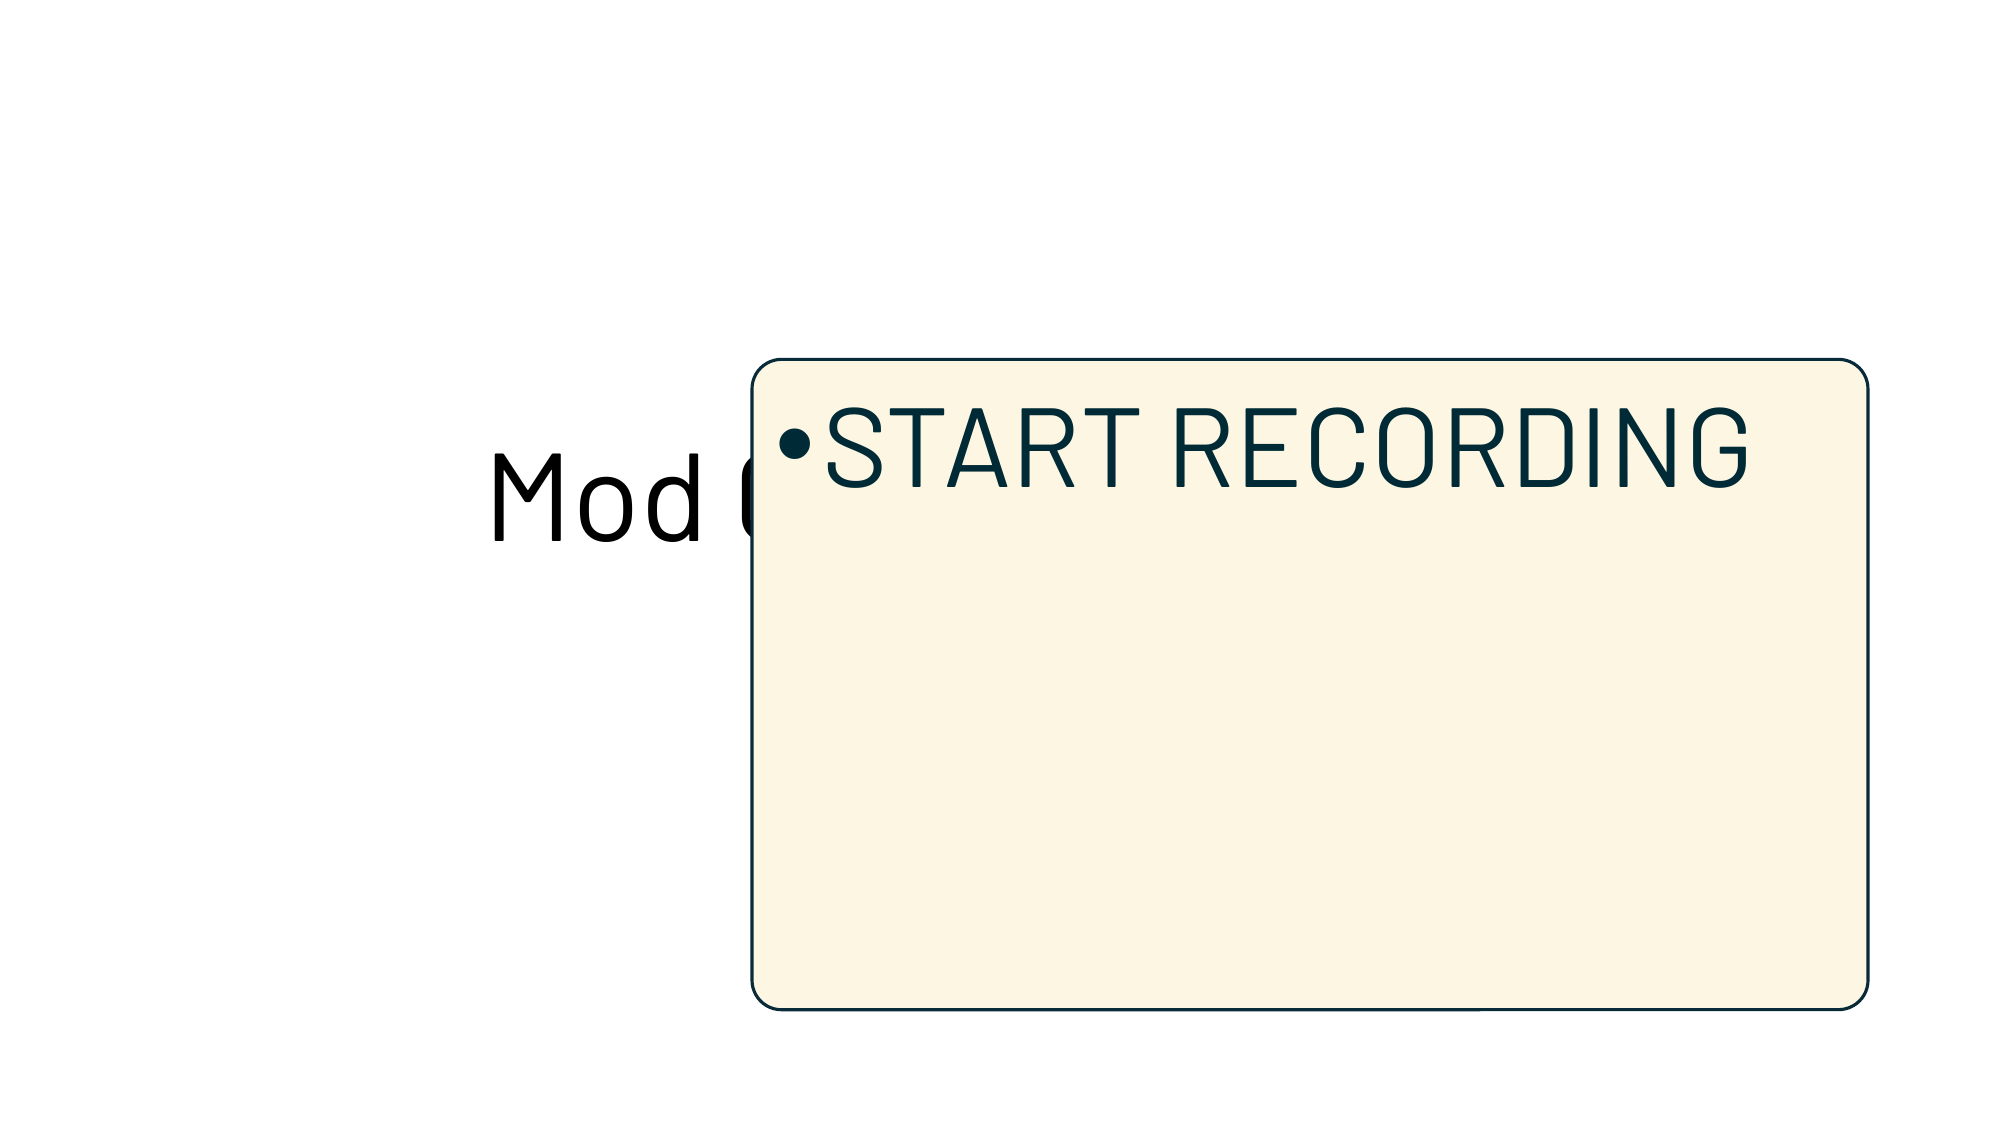

# Mod 05 - Recursion
START RECORDING